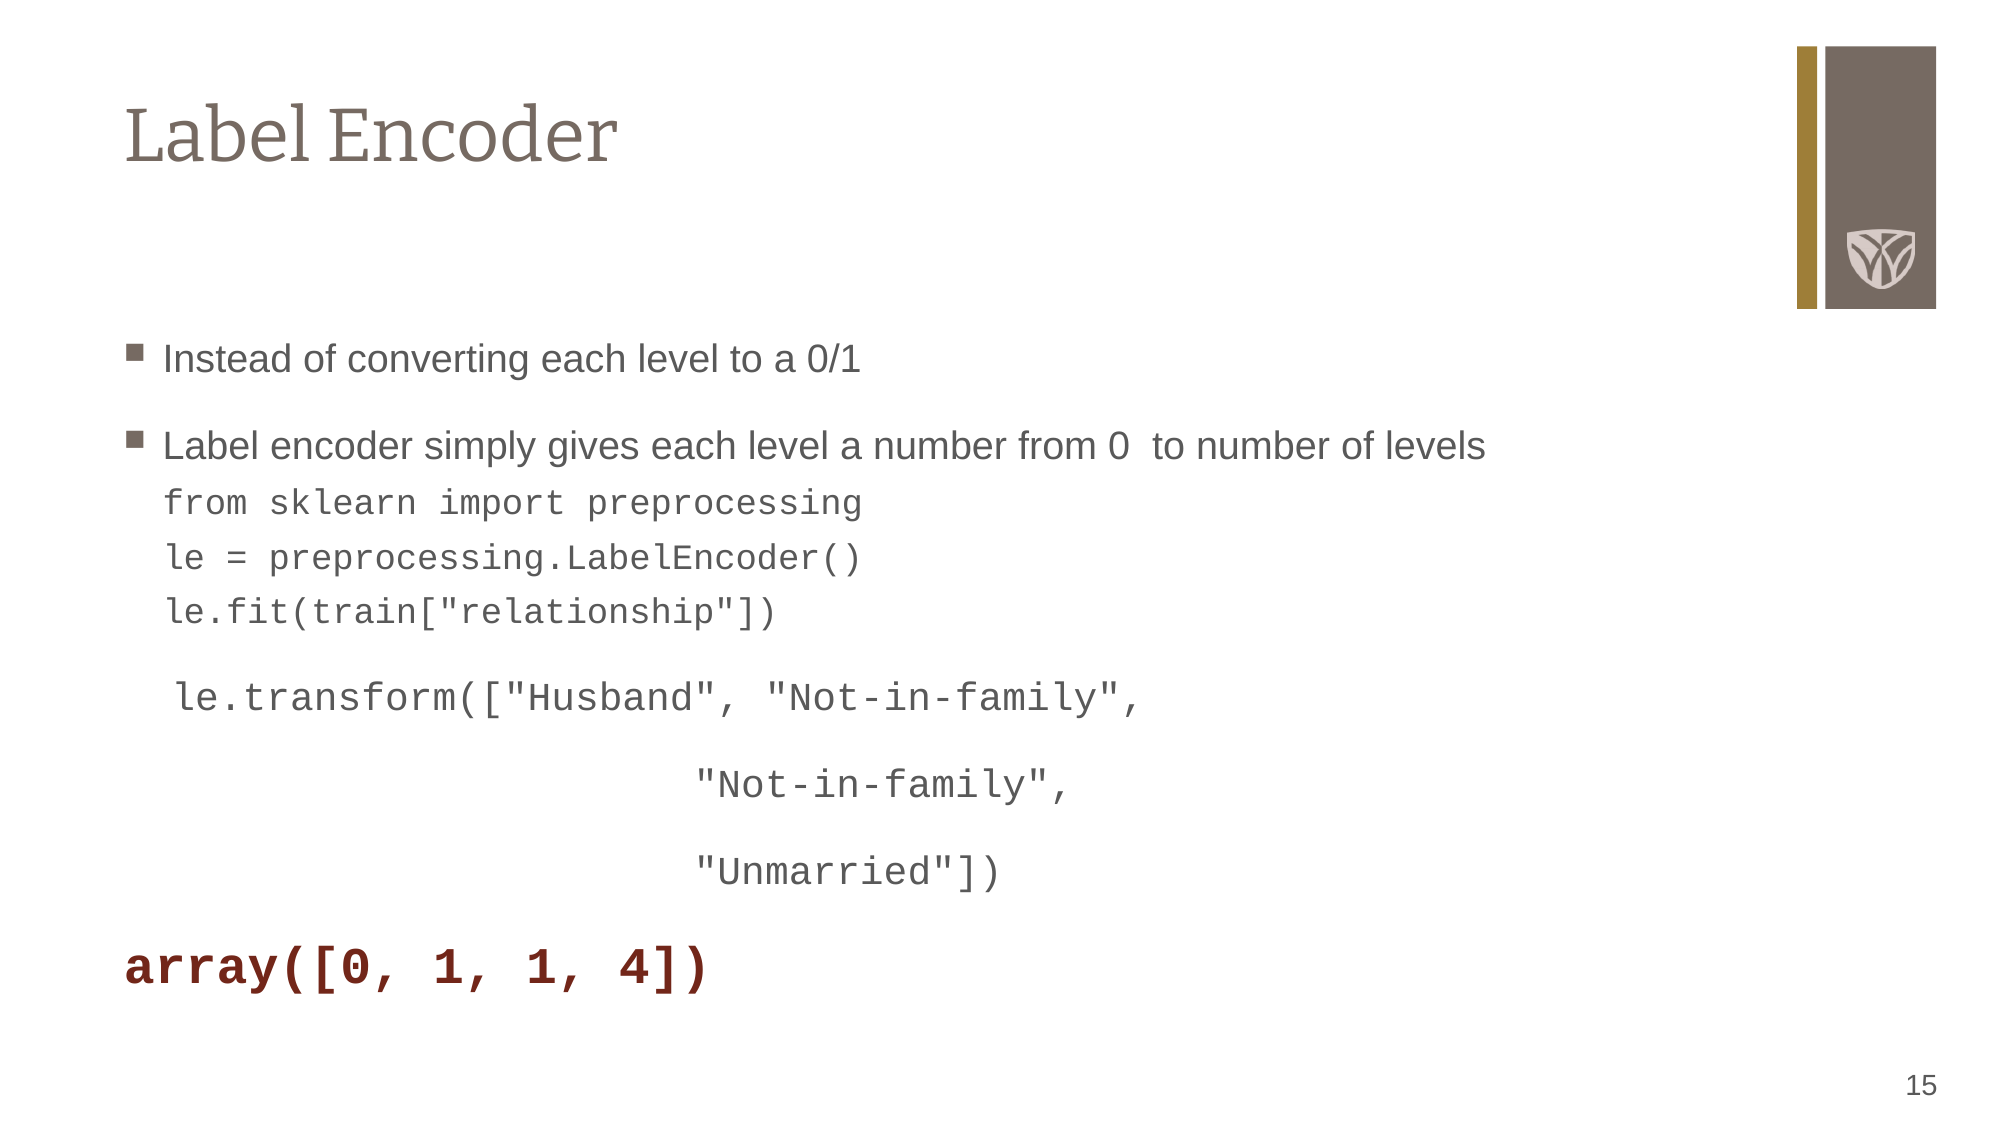

# Label Encoder
Instead of converting each level to a 0/1
Label encoder simply gives each level a number from 0  to number of levels
from sklearn import preprocessing
le = preprocessing.LabelEncoder()
le.fit(train["relationship"])
  le.transform(["Husband", "Not-in-family",
				"Not-in-family",
				"Unmarried"])
array([0, 1, 1, 4])

15